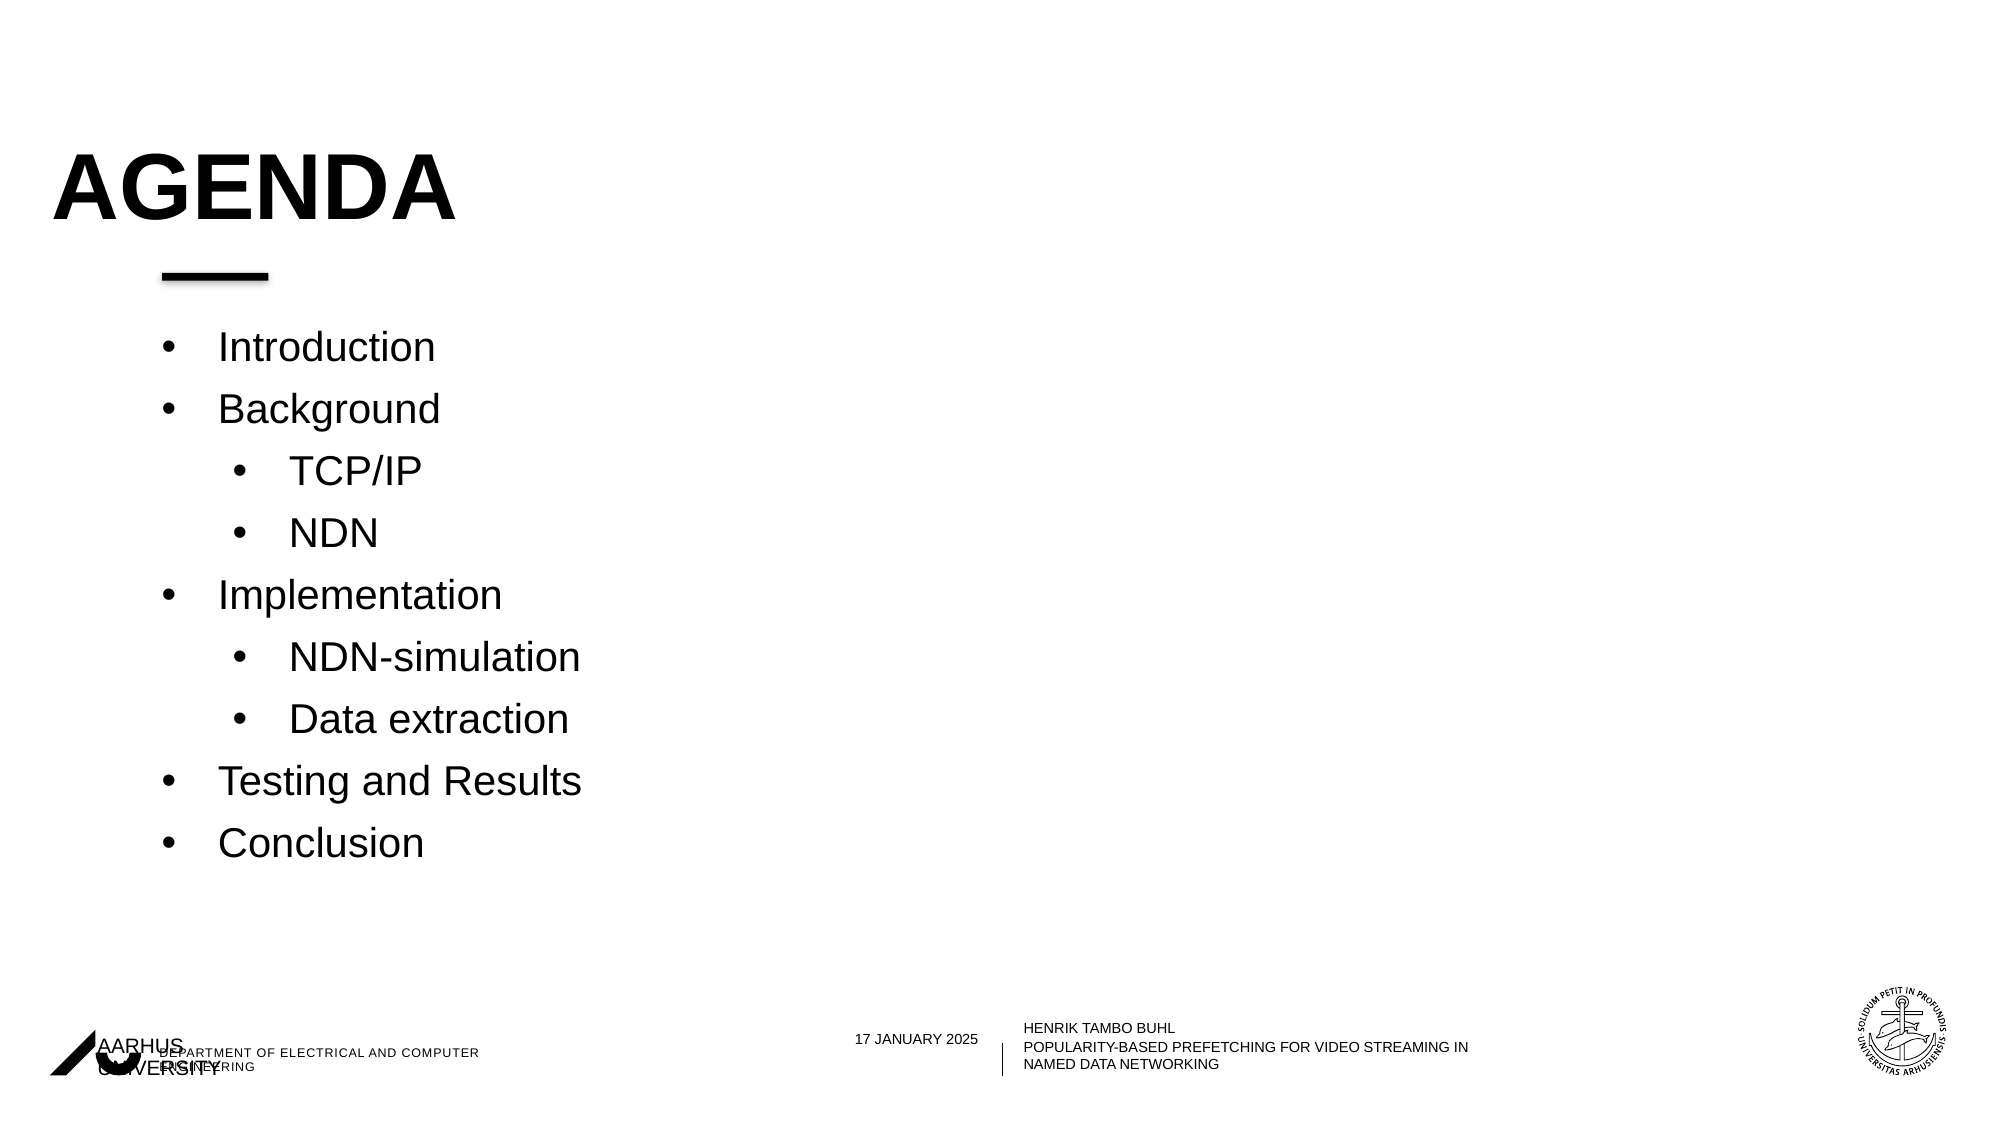

# Agenda
Introduction
Background
TCP/IP
NDN
Implementation
NDN-simulation
Data extraction
Testing and Results
Conclusion